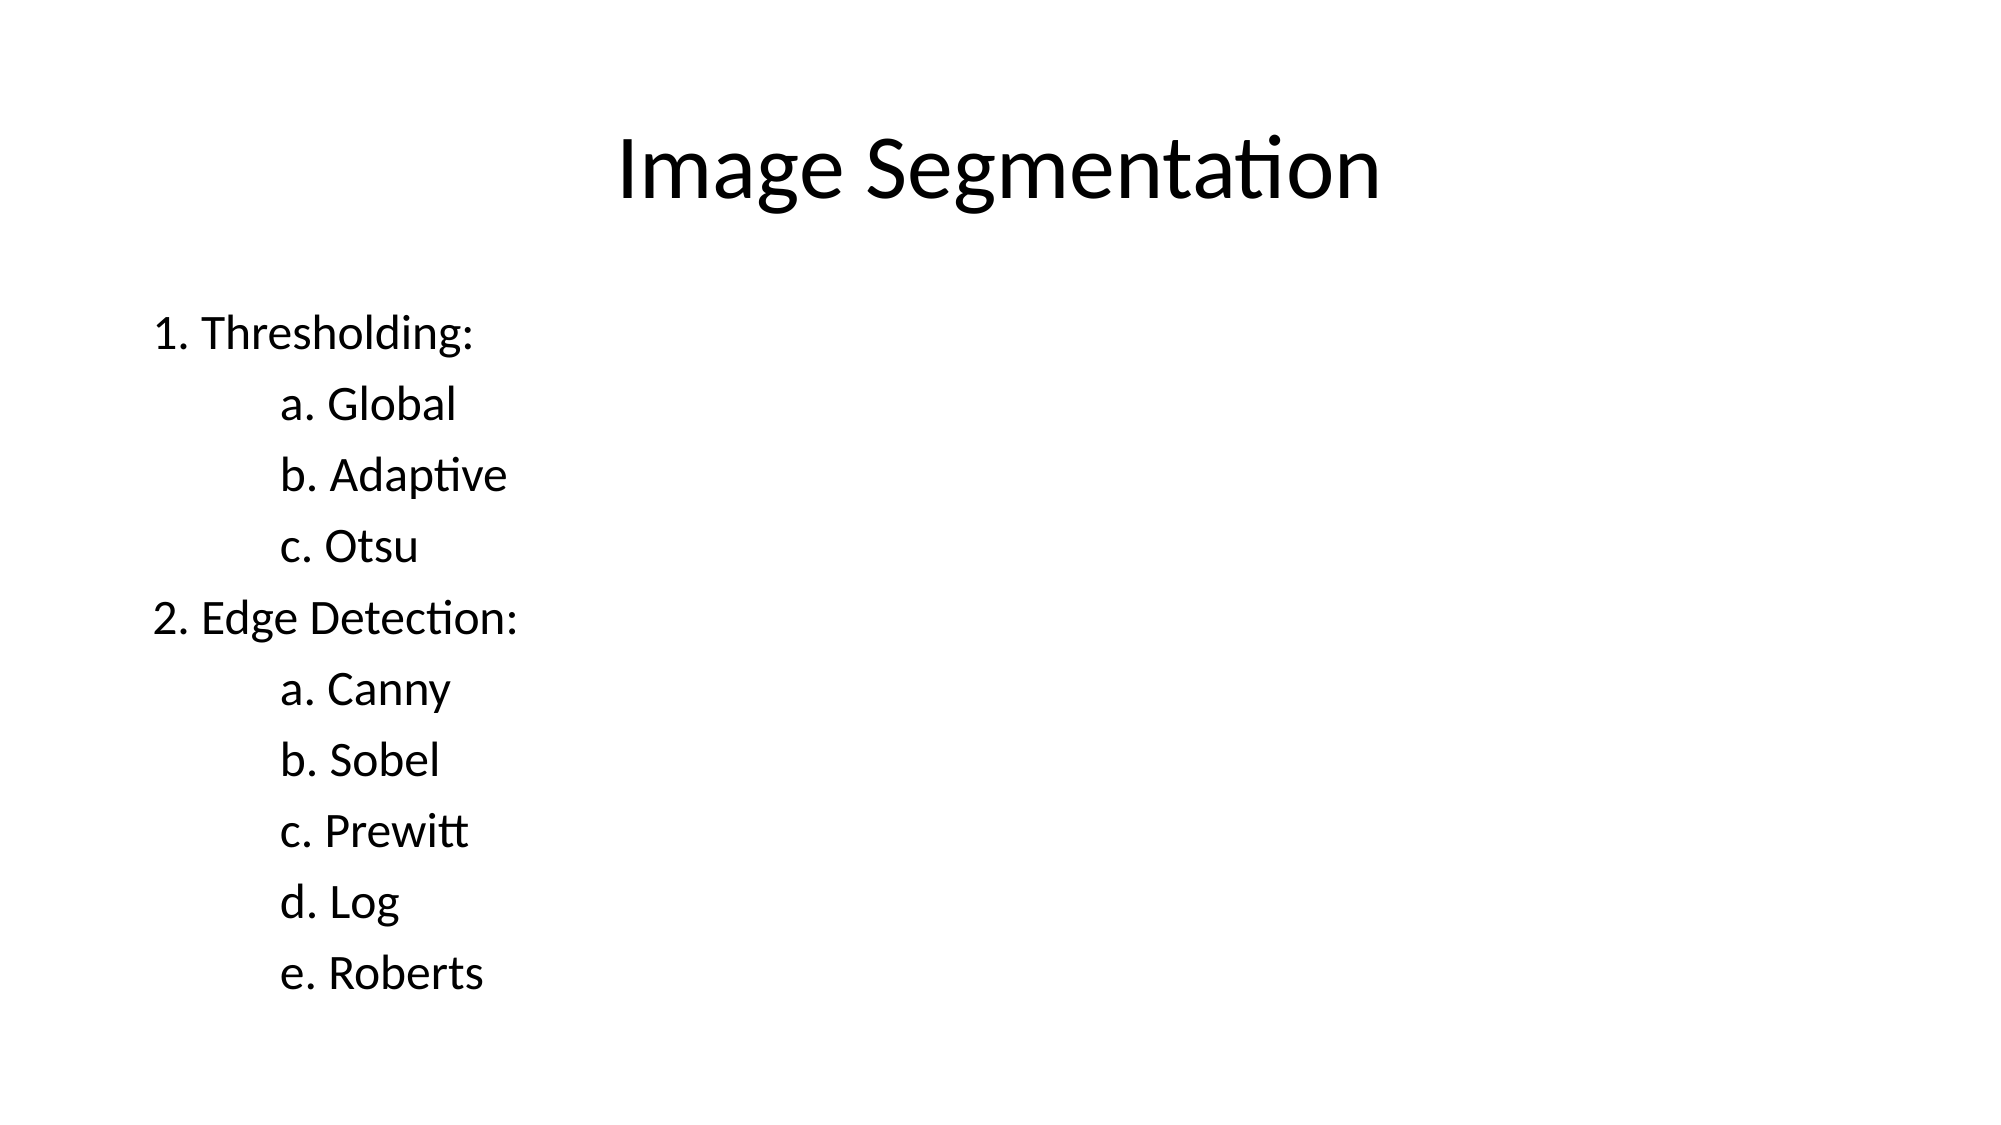

# Image Segmentation
1. Thresholding:
	a. Global
	b. Adaptive
	c. Otsu
2. Edge Detection:
	a. Canny
	b. Sobel
	c. Prewitt
	d. Log
	e. Roberts